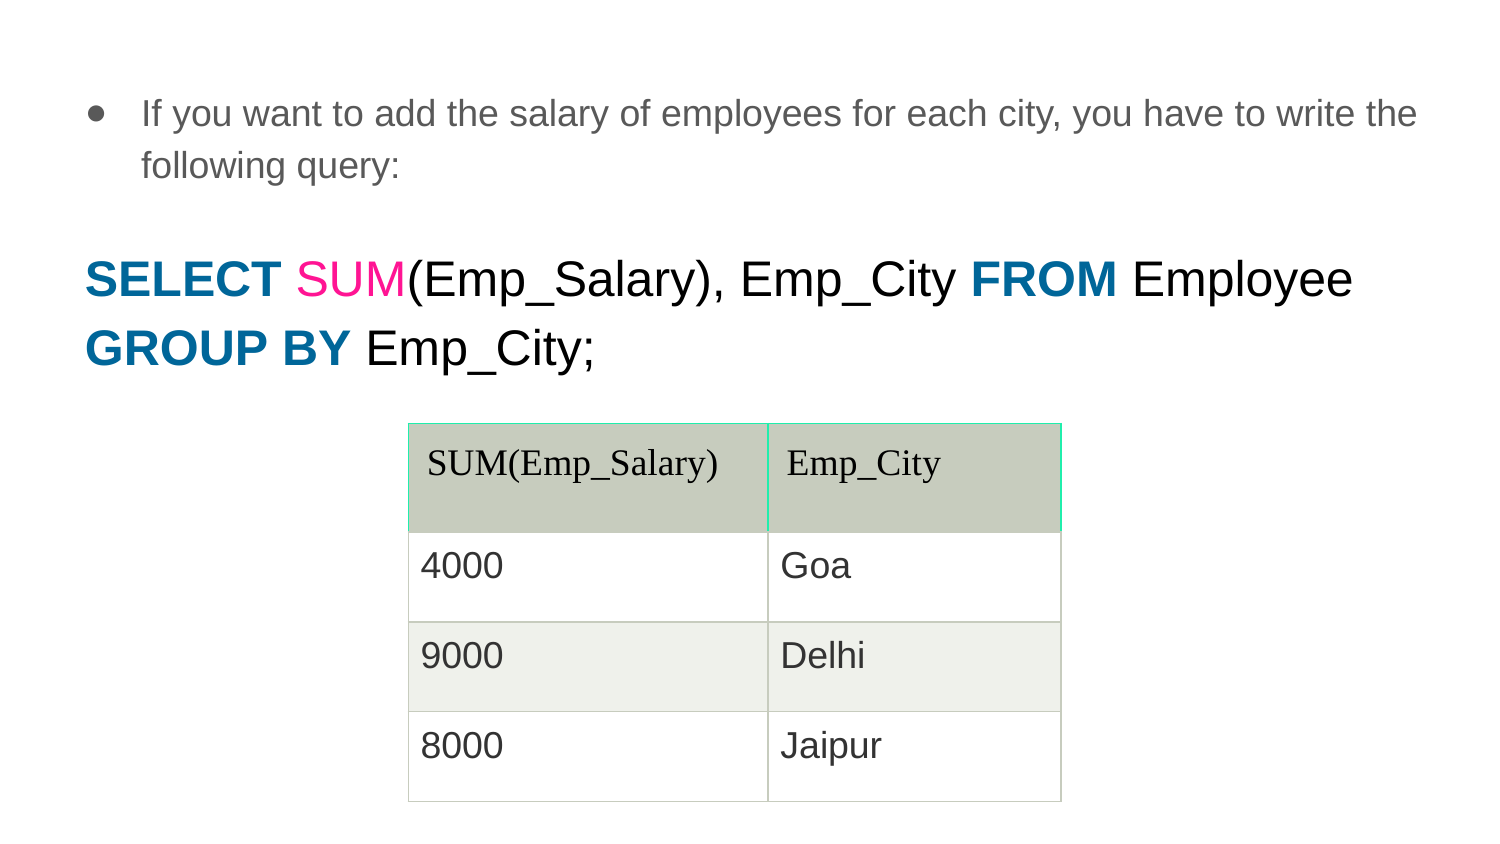

If you want to add the salary of employees for each city, you have to write the following query:

SELECT SUM(Emp_Salary), Emp_City FROM Employee
GROUP BY Emp_City;

| SUM(Emp\_Salary) | Emp\_City |
| --- | --- |
| 4000 | Goa |
| 9000 | Delhi |
| 8000 | Jaipur |